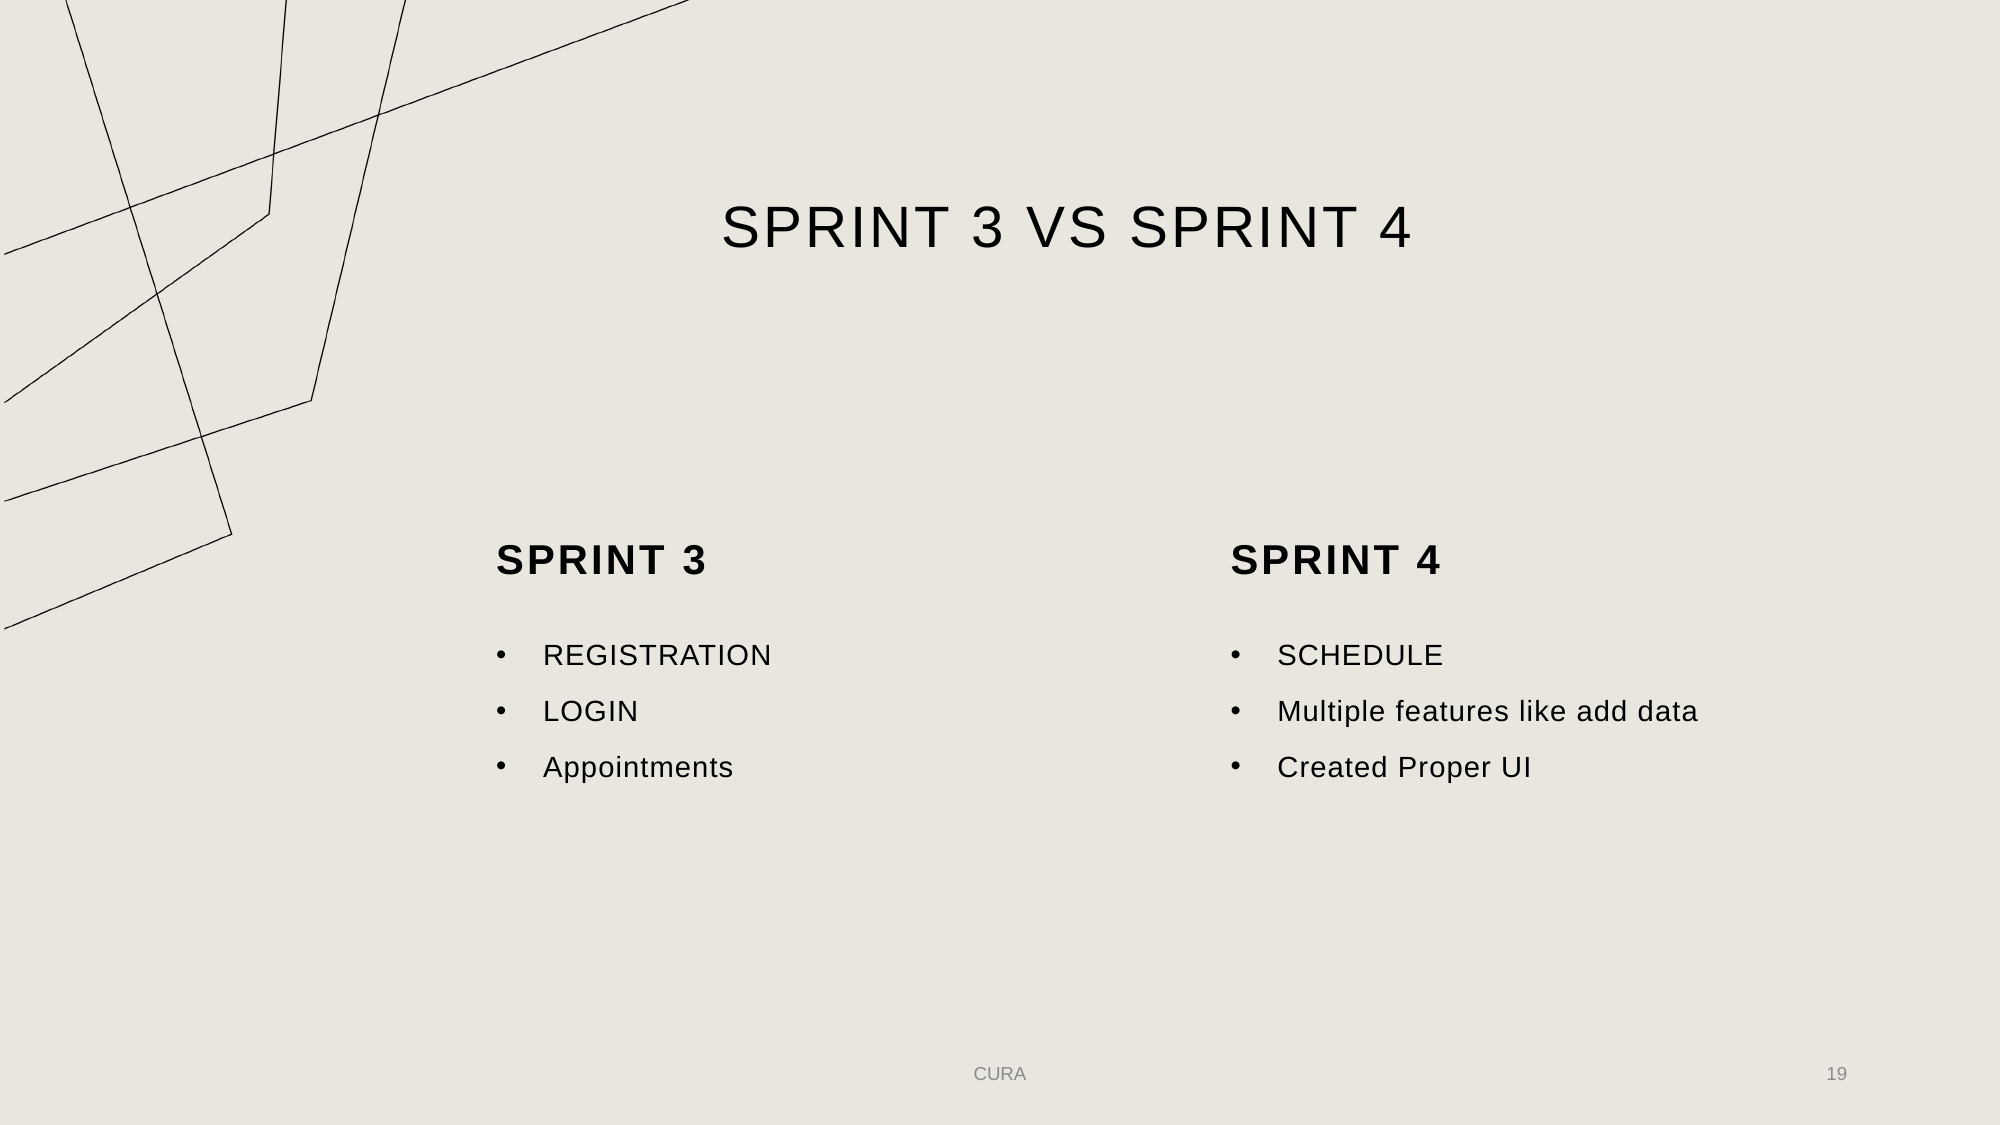

# SPRINT 3 VS SPRINT 4
SPRINT 3
SPRINT 4
REGISTRATION
LOGIN
Appointments
SCHEDULE
Multiple features like add data
Created Proper UI

CURA
19